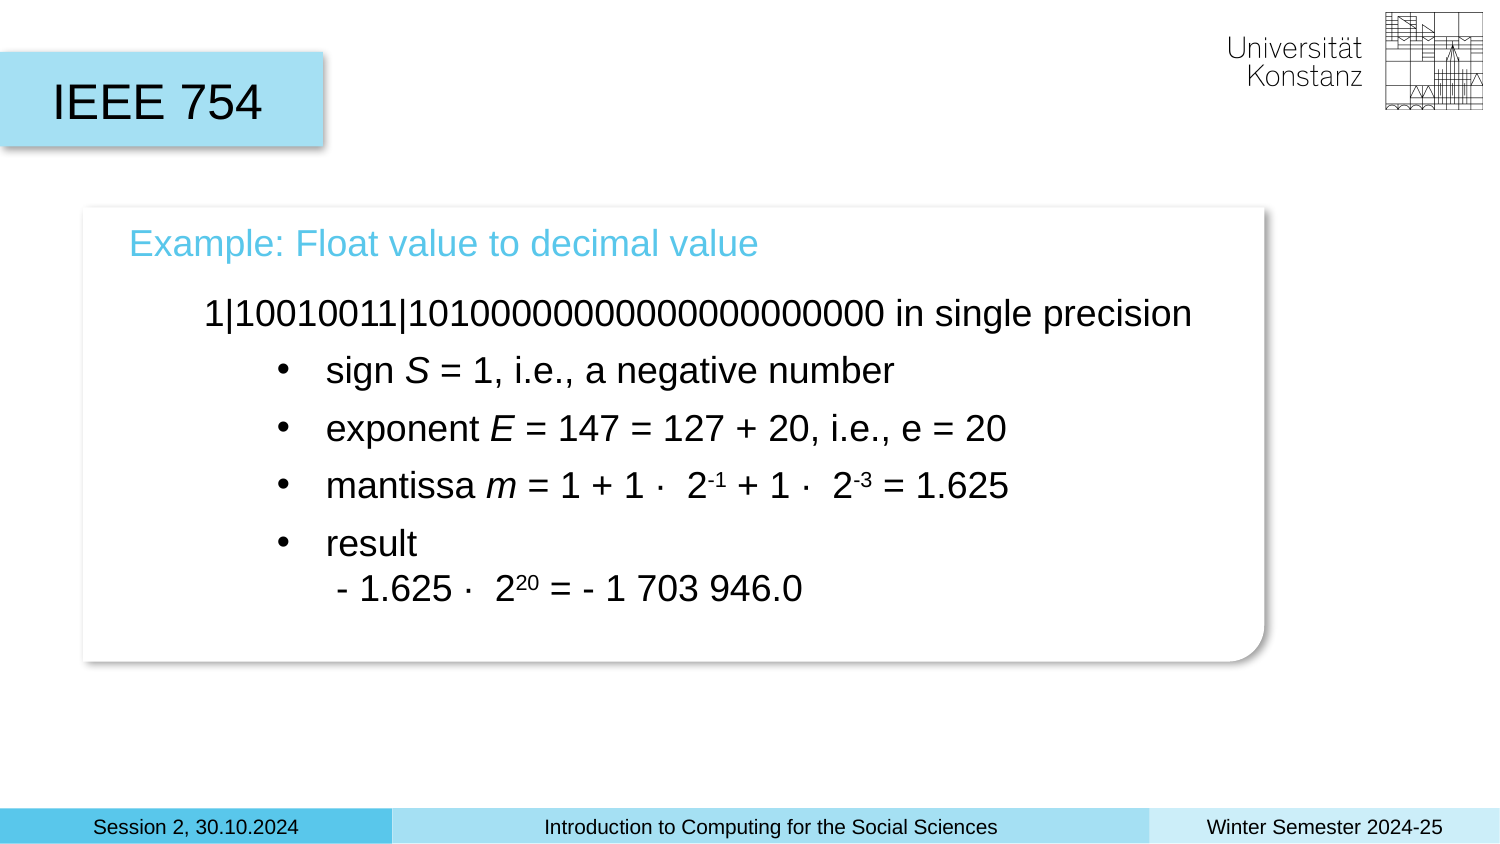

IEEE 754

Example: Float value to decimal value
1|10010011|10100000000000000000000 in single precision
sign S = 1, i.e., a negative number
exponent E = 147 = 127 + 20, i.e., e = 20
mantissa m = 1 + 1 ∙  2-1 + 1 ∙  2-3 = 1.625
result
 - 1.625 ∙  220 = - 1 703 946.0